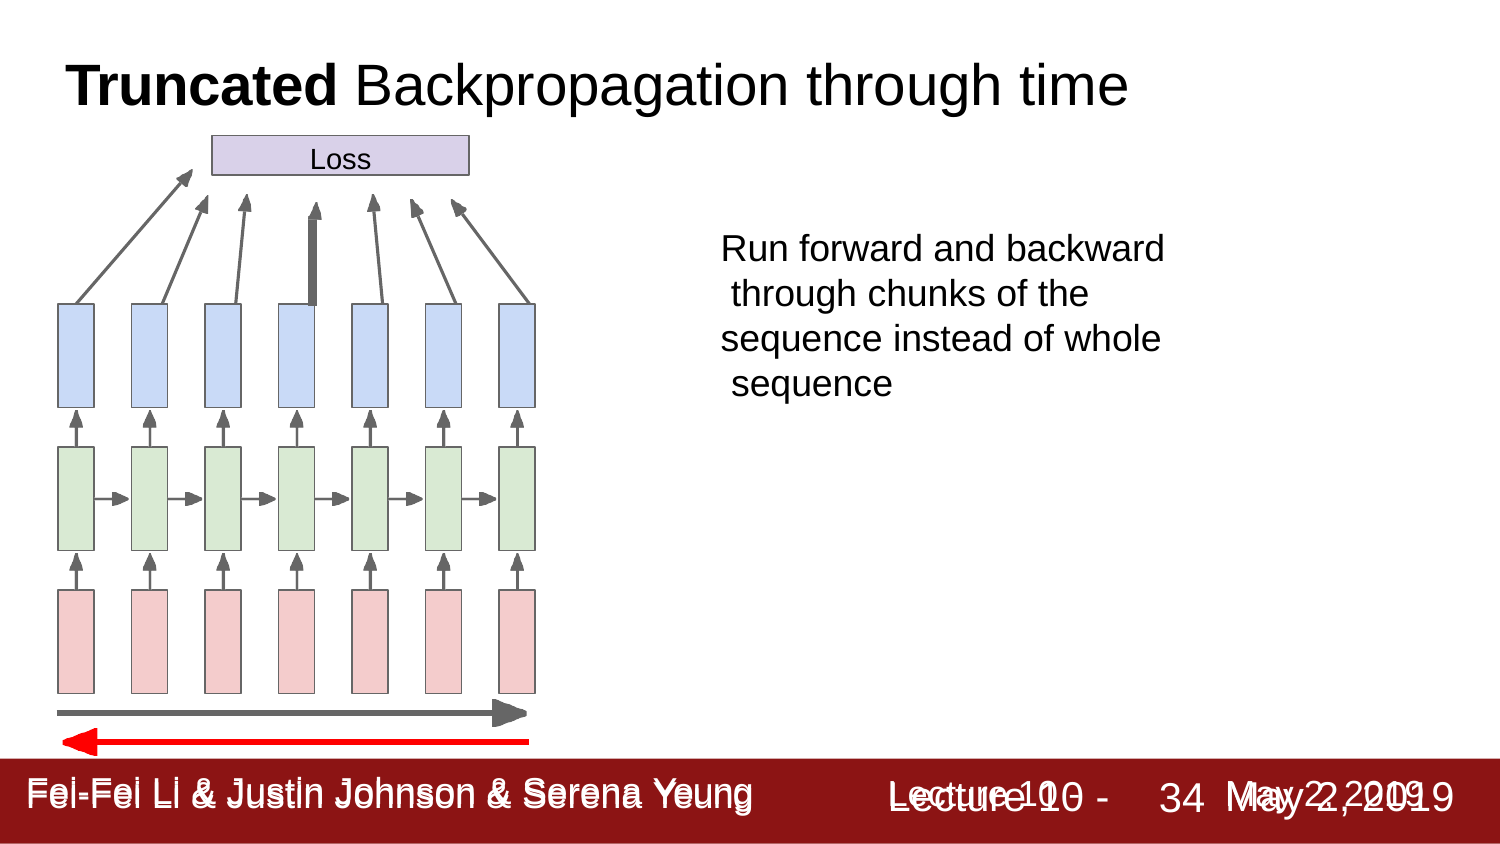

# Truncated Backpropagation through time
Loss

Run forward and backward  through chunks of the  sequence instead of whole  sequence

Lecture 10 -
May 2, 2019
Fei-Fei Li & Justin Johnson & Serena Yeung
34
Fei-Fei Li & Justin Johnson & Serena Yeung	Lecture 10 -	May 2, 2019